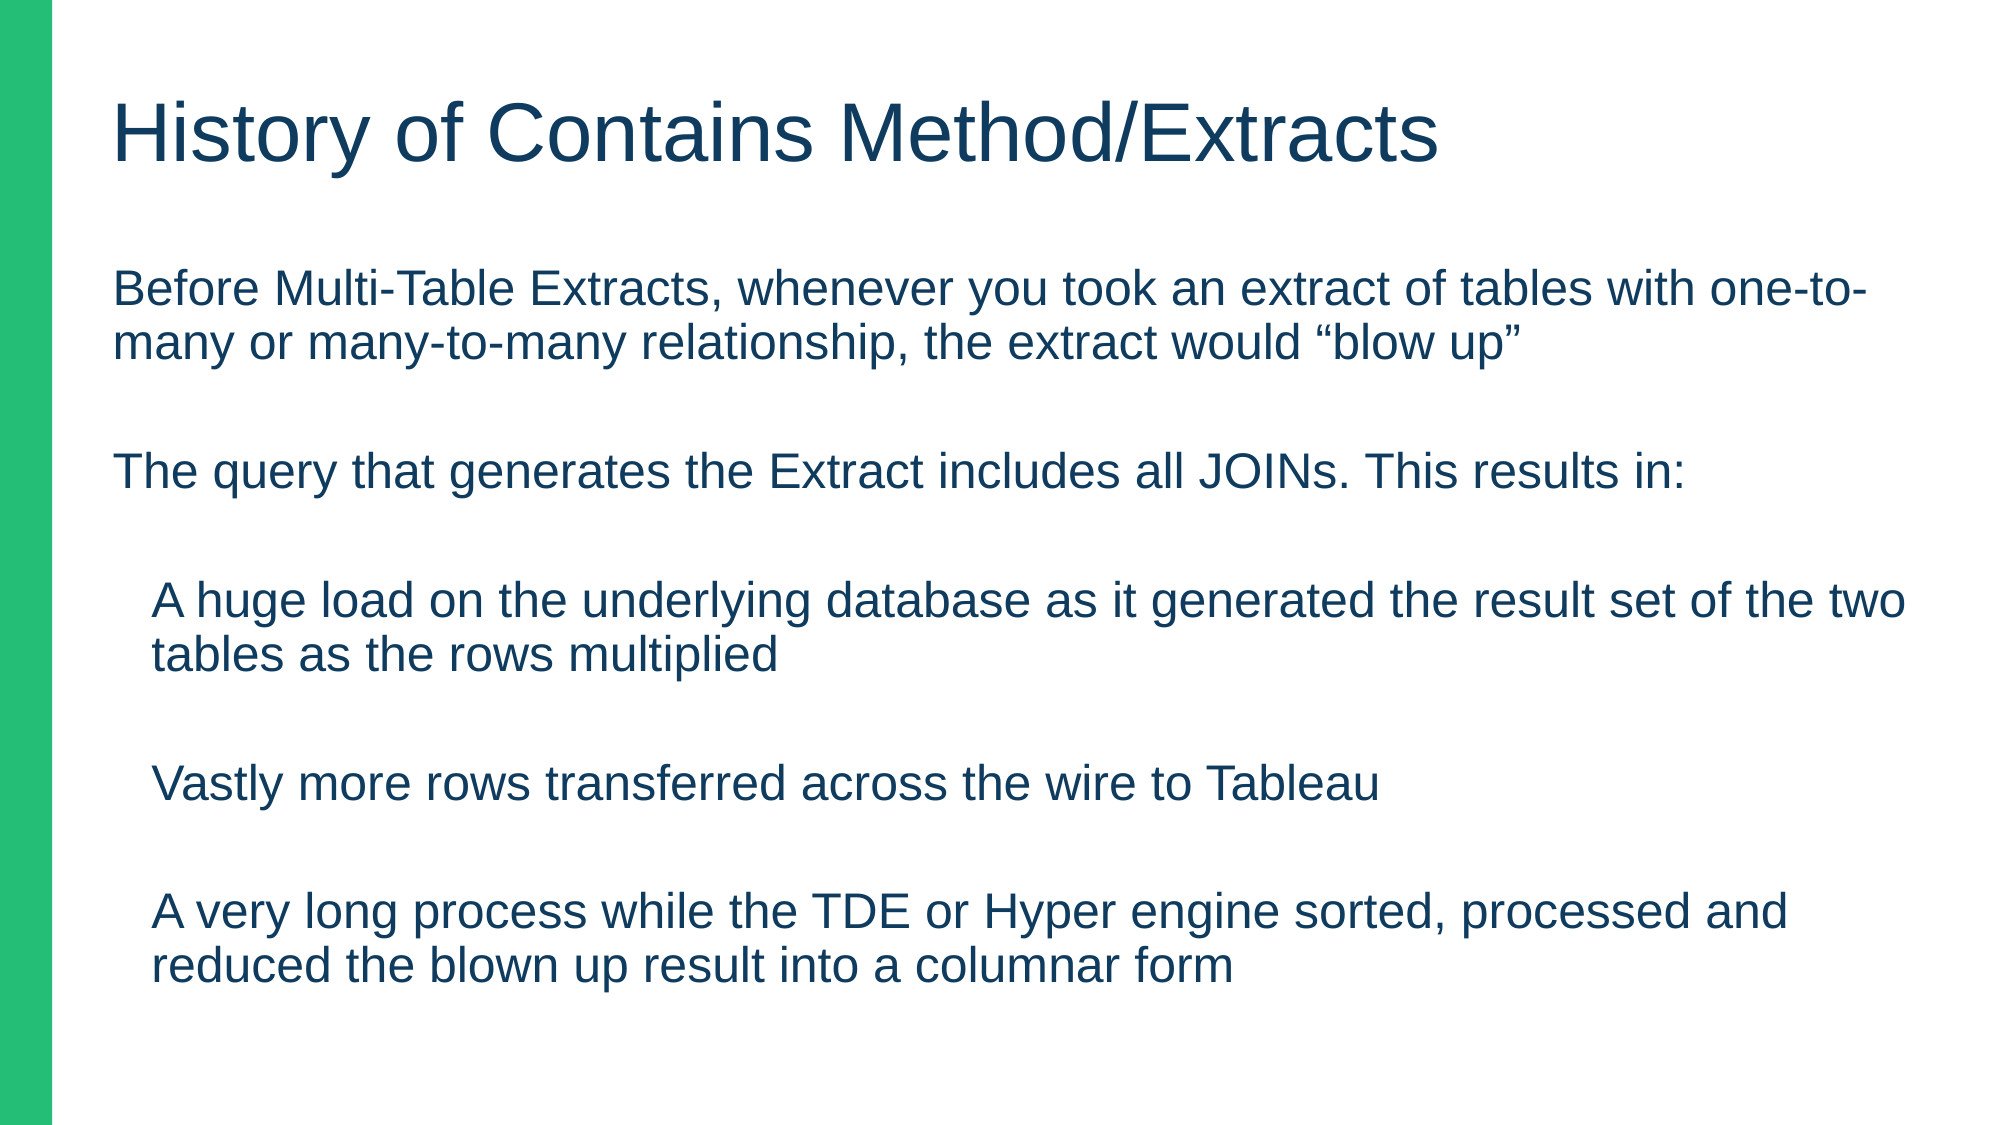

History of Contains Method/Extracts
Before Multi-Table Extracts, whenever you took an extract of tables with one-to-many or many-to-many relationship, the extract would “blow up”

The query that generates the Extract includes all JOINs. This results in:

A huge load on the underlying database as it generated the result set of the two tables as the rows multiplied

Vastly more rows transferred across the wire to Tableau

A very long process while the TDE or Hyper engine sorted, processed and reduced the blown up result into a columnar form